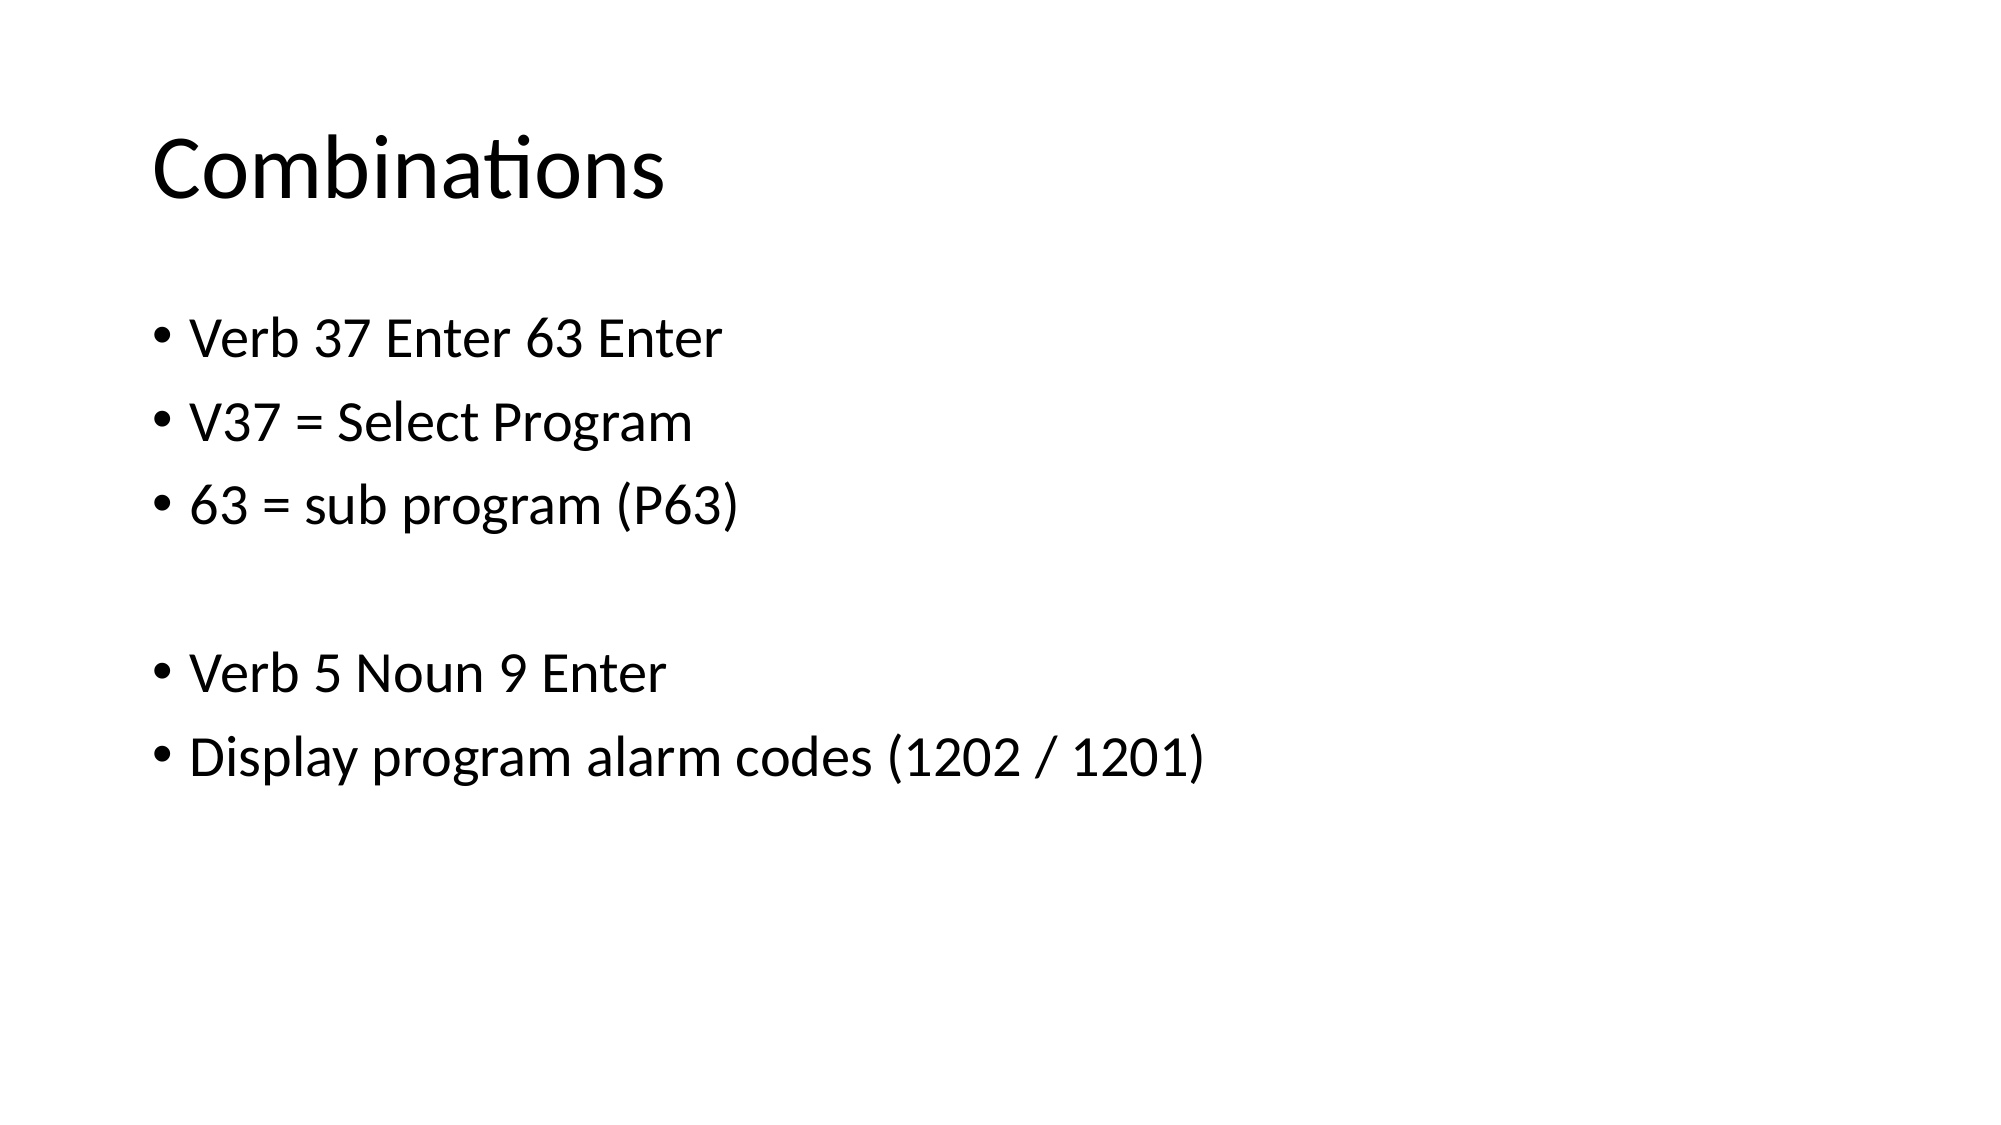

# Combinations
Verb 37 Enter 63 Enter
V37 = Select Program
63 = sub program (P63)

Verb 5 Noun 9 Enter
Display program alarm codes (1202 / 1201)